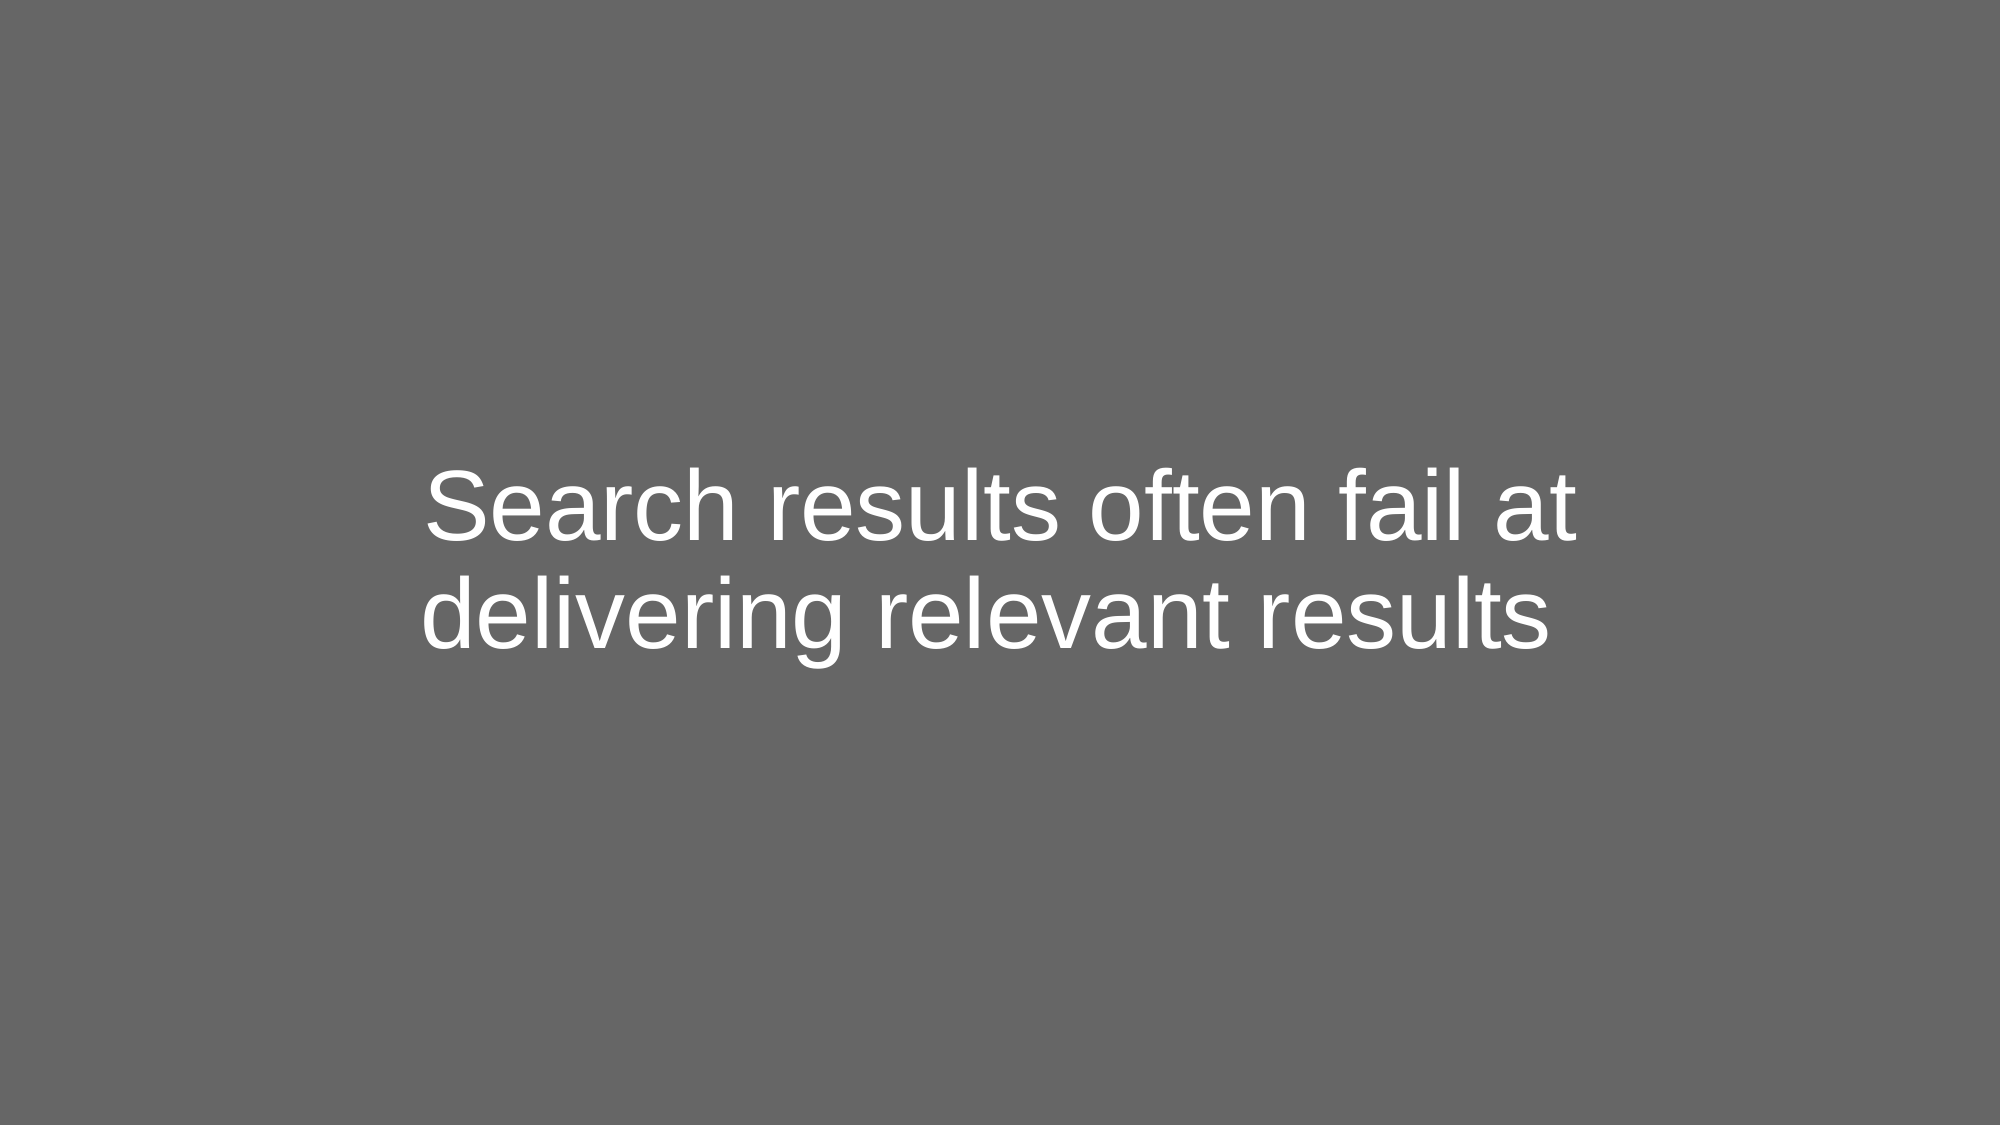

Search results often fail at delivering relevant results